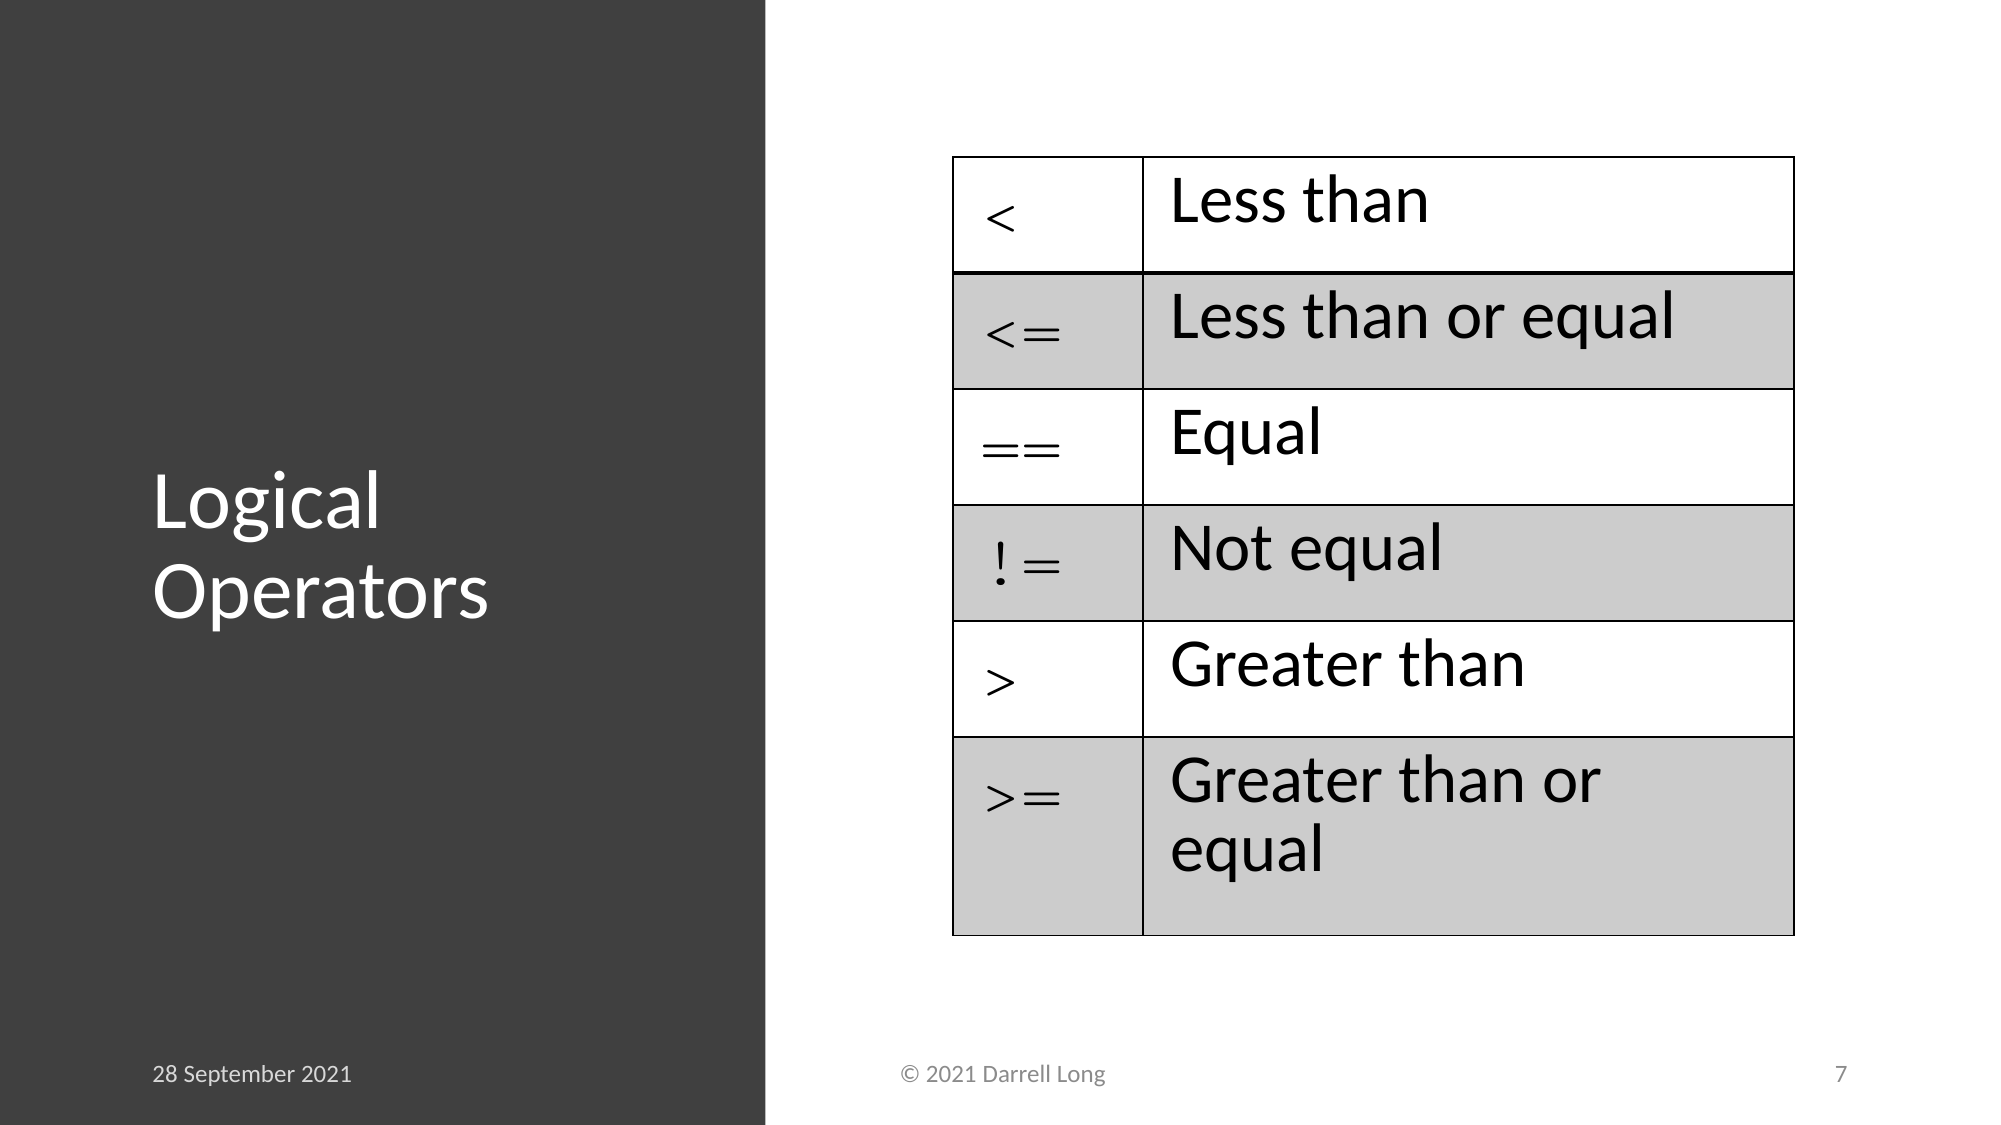

# Logical Operators
| < | Less than |
| --- | --- |
| <= | Less than or equal |
| == | Equal |
| != | Not equal |
| > | Greater than |
| >= | Greater than or equal |
28 September 2021
© 2021 Darrell Long
7